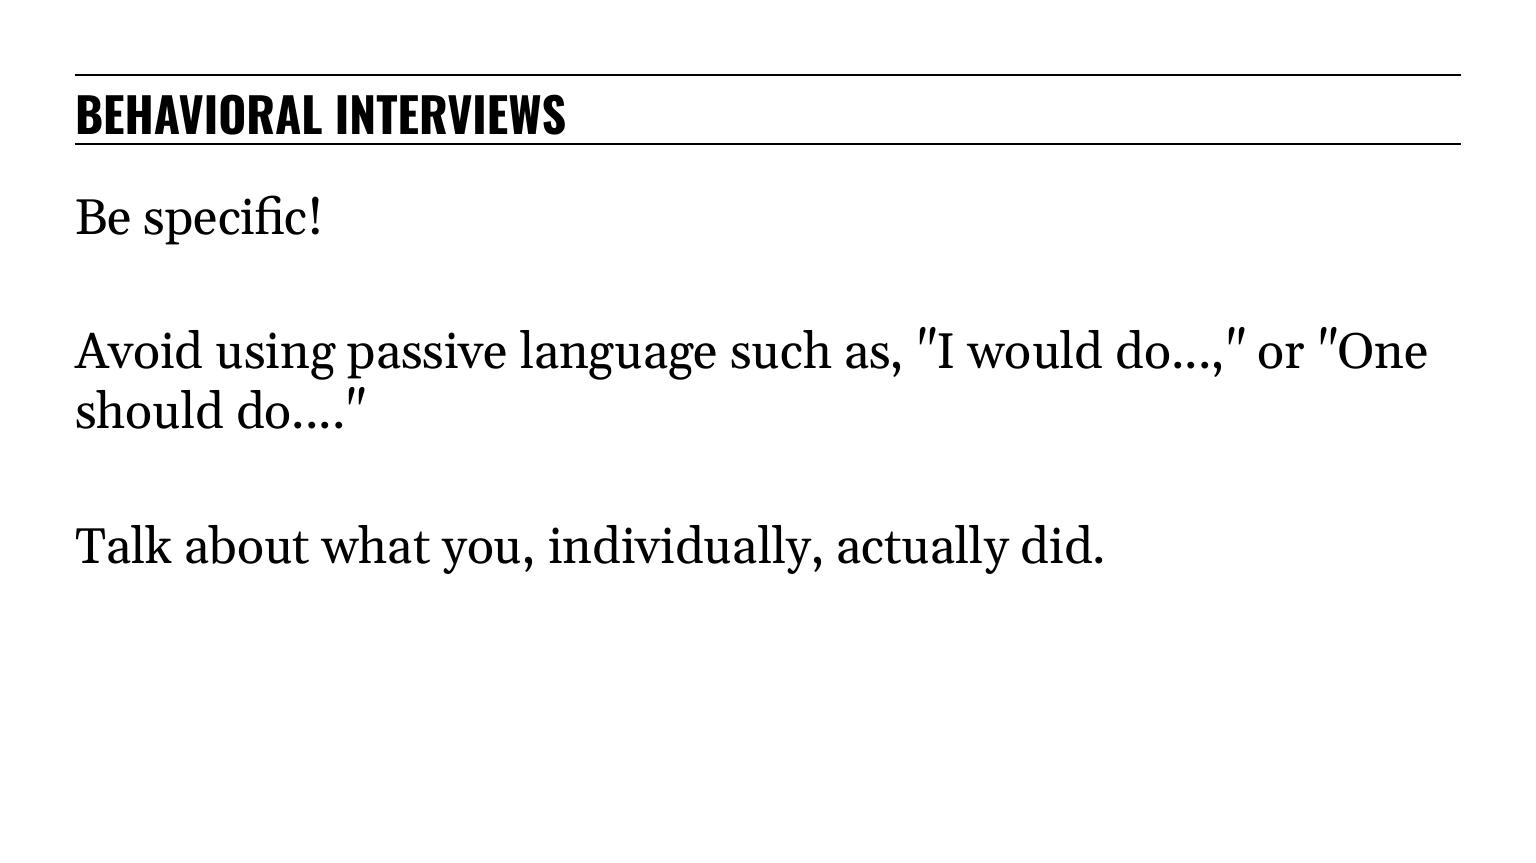

BEHAVIORAL INTERVIEWS

Be specific!
Avoid using passive language such as, "I would do...," or "One should do...."
Talk about what you, individually, actually did.